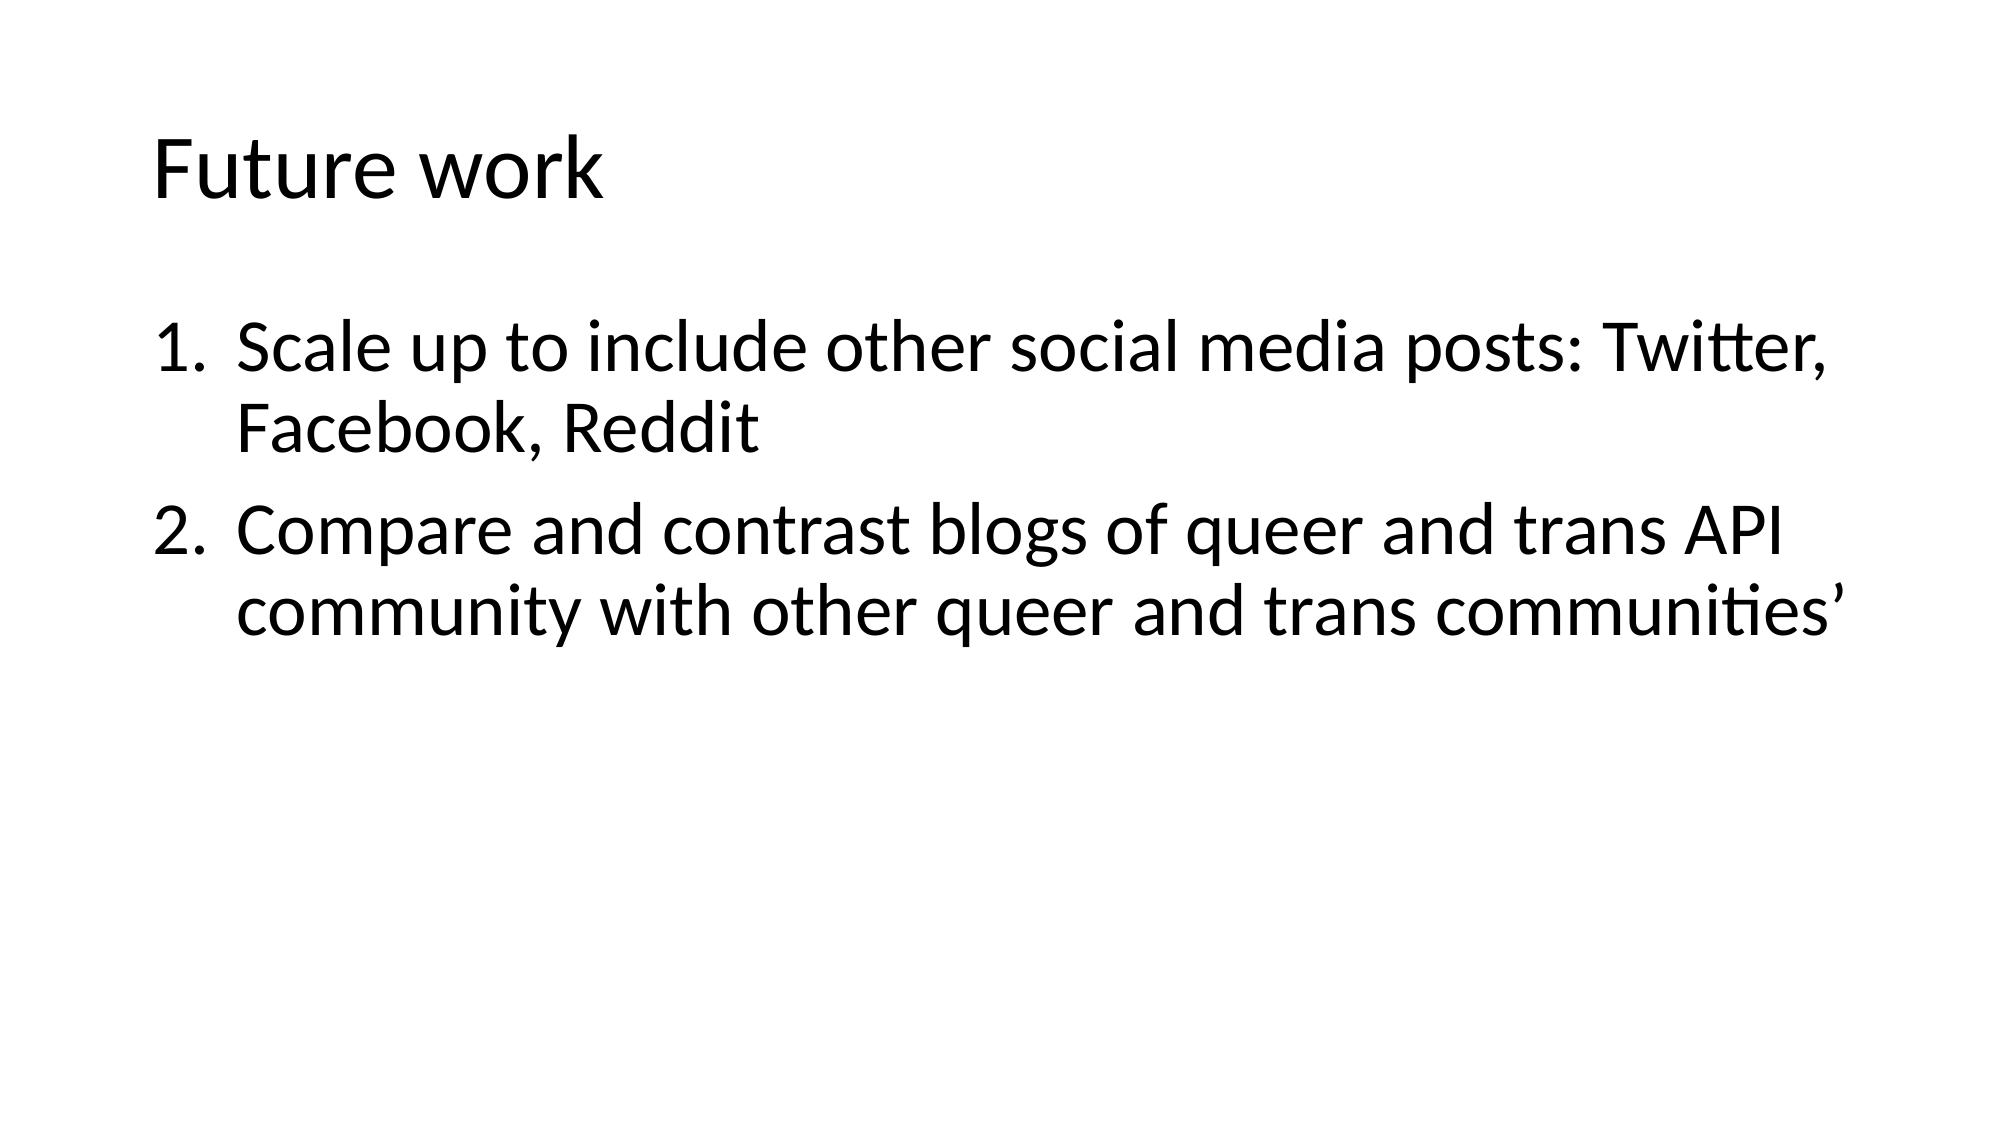

# Future work
Scale up to include other social media posts: Twitter, Facebook, Reddit
Compare and contrast blogs of queer and trans API community with other queer and trans communities’